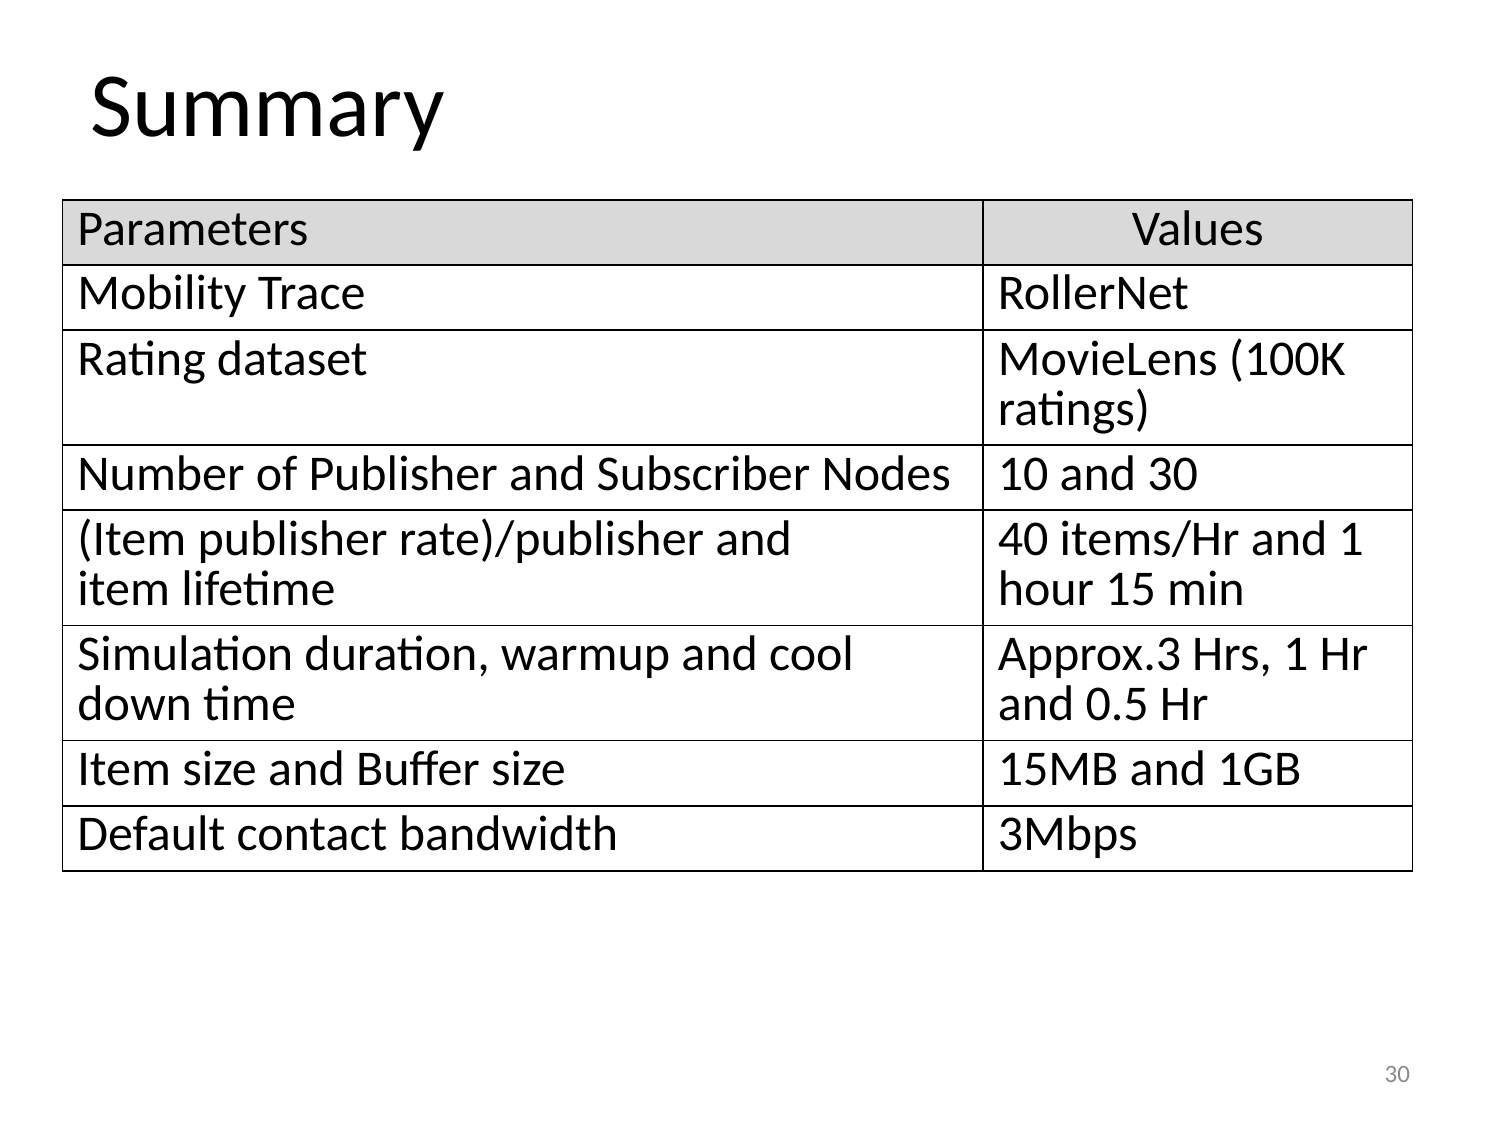

# Summary
| Parameters | Values |
| --- | --- |
| Mobility Trace | RollerNet |
| Rating dataset | MovieLens (100K ratings) |
| Number of Publisher and Subscriber Nodes | 10 and 30 |
| (Item publisher rate)/publisher and item lifetime | 40 items/Hr and 1 hour 15 min |
| Simulation duration, warmup and cool down time | Approx.3 Hrs, 1 Hr and 0.5 Hr |
| Item size and Buffer size | 15MB and 1GB |
| Default contact bandwidth | 3Mbps |
30